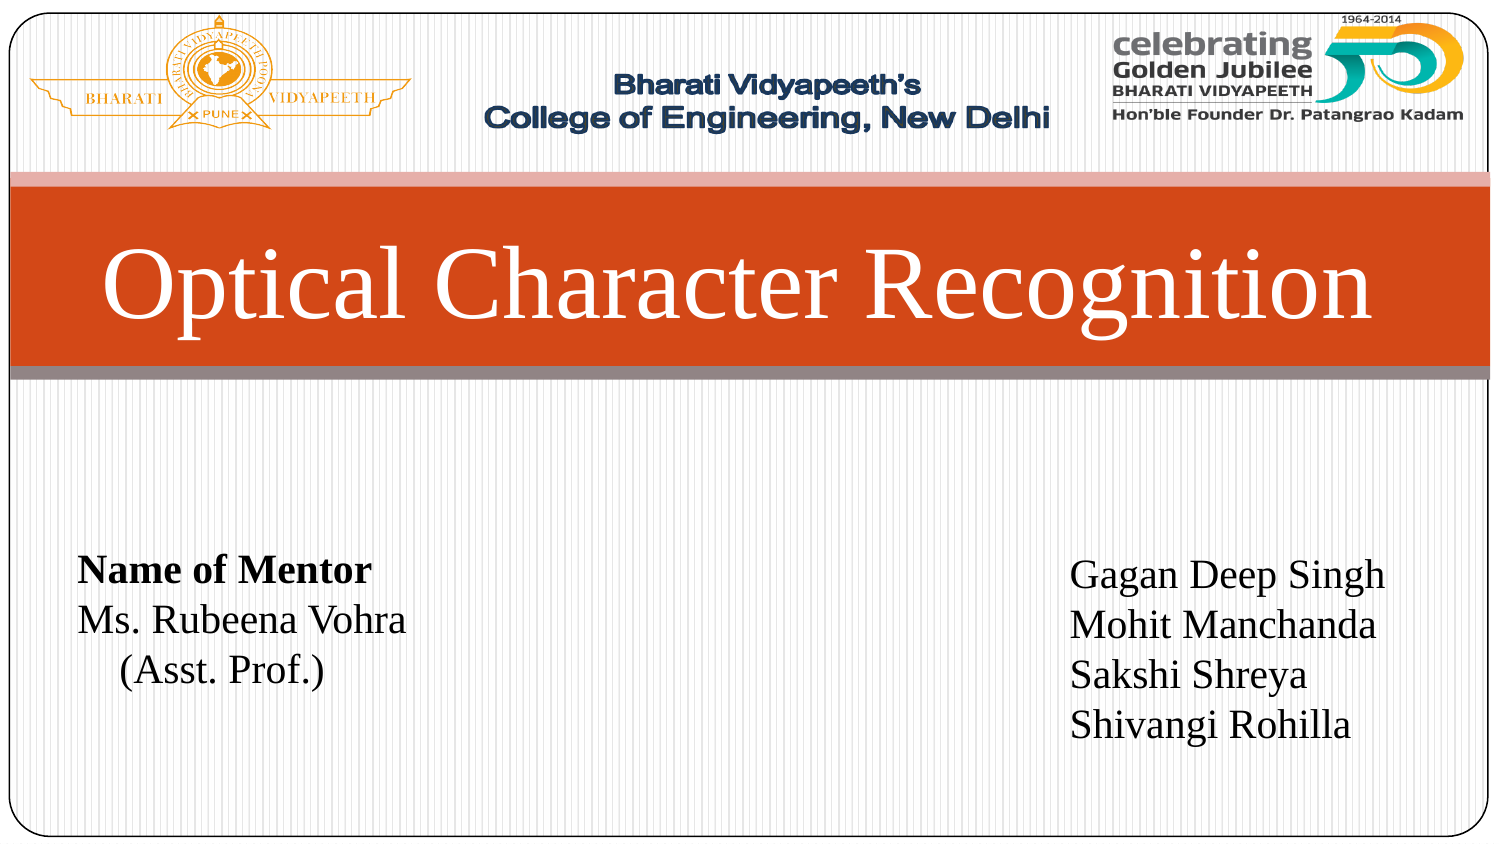

# Optical Character Recognition
Name of Mentor
Ms. Rubeena Vohra
    (Asst. Prof.)

Gagan Deep Singh
Mohit Manchanda
Sakshi Shreya
Shivangi Rohilla